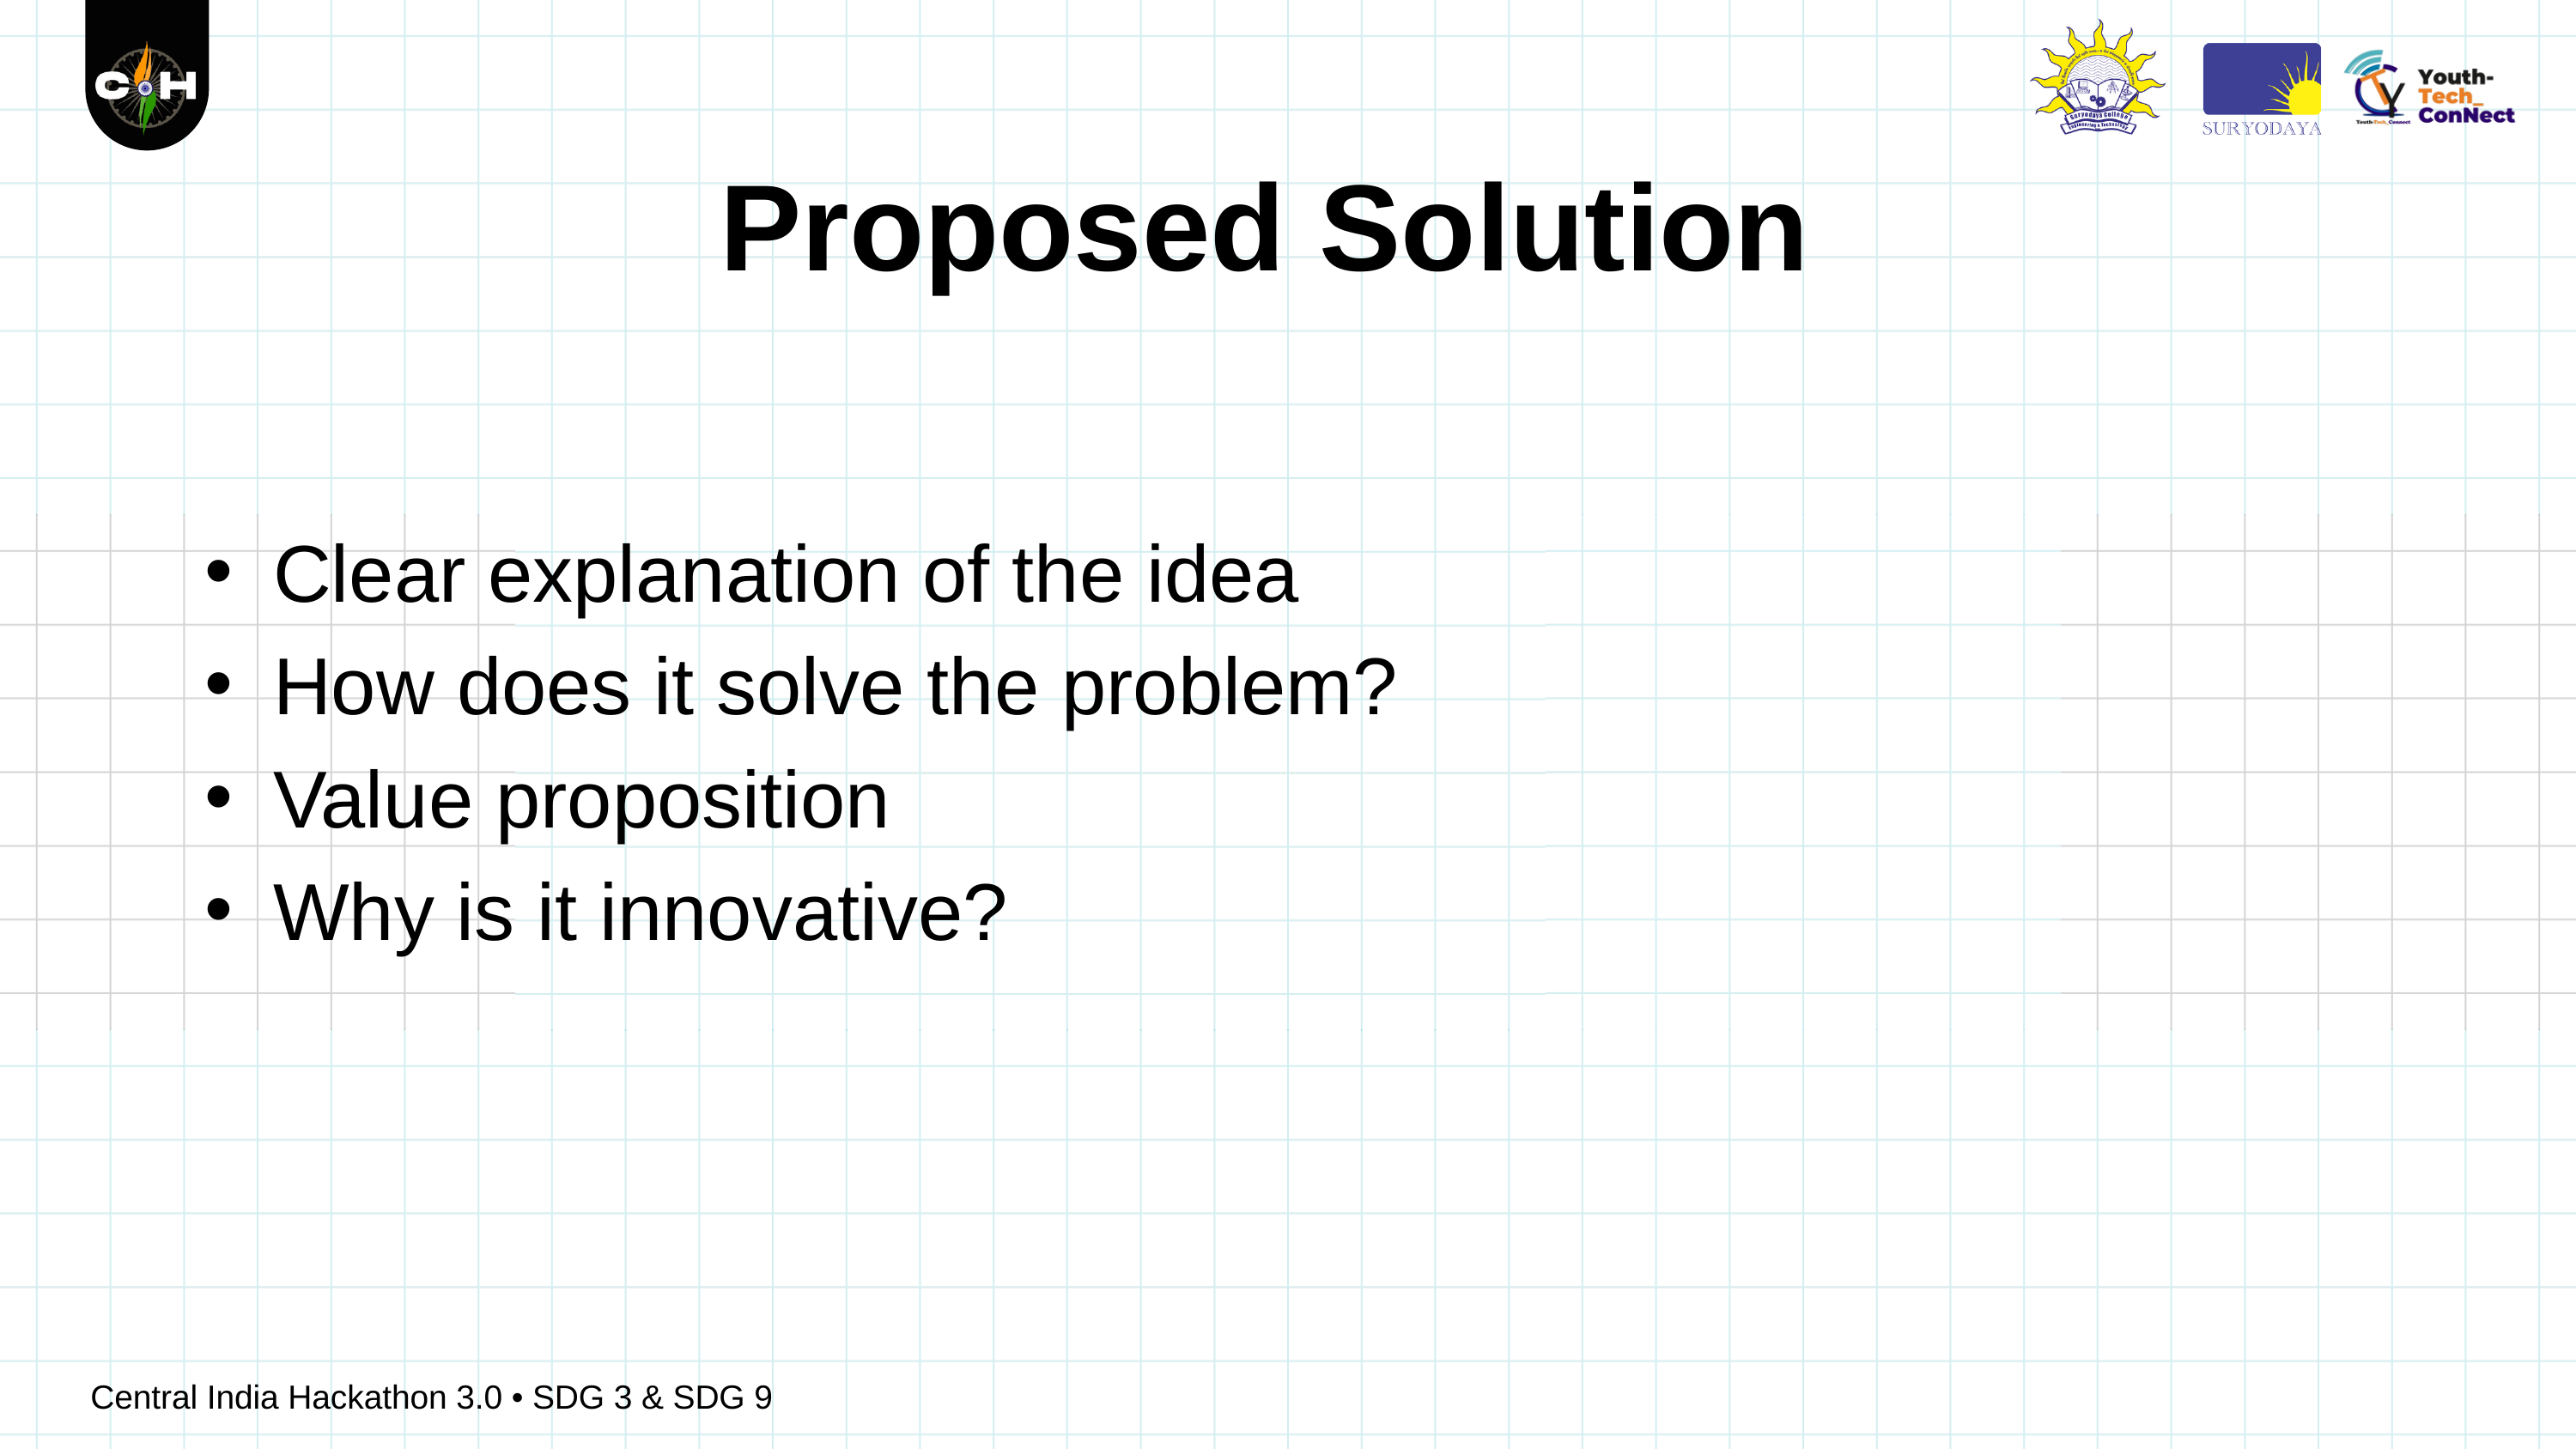

Proposed Solution
Clear explanation of the idea
How does it solve the problem?
Value proposition
Why is it innovative?

Central India Hackathon 3.0 • SDG 3 & SDG 9